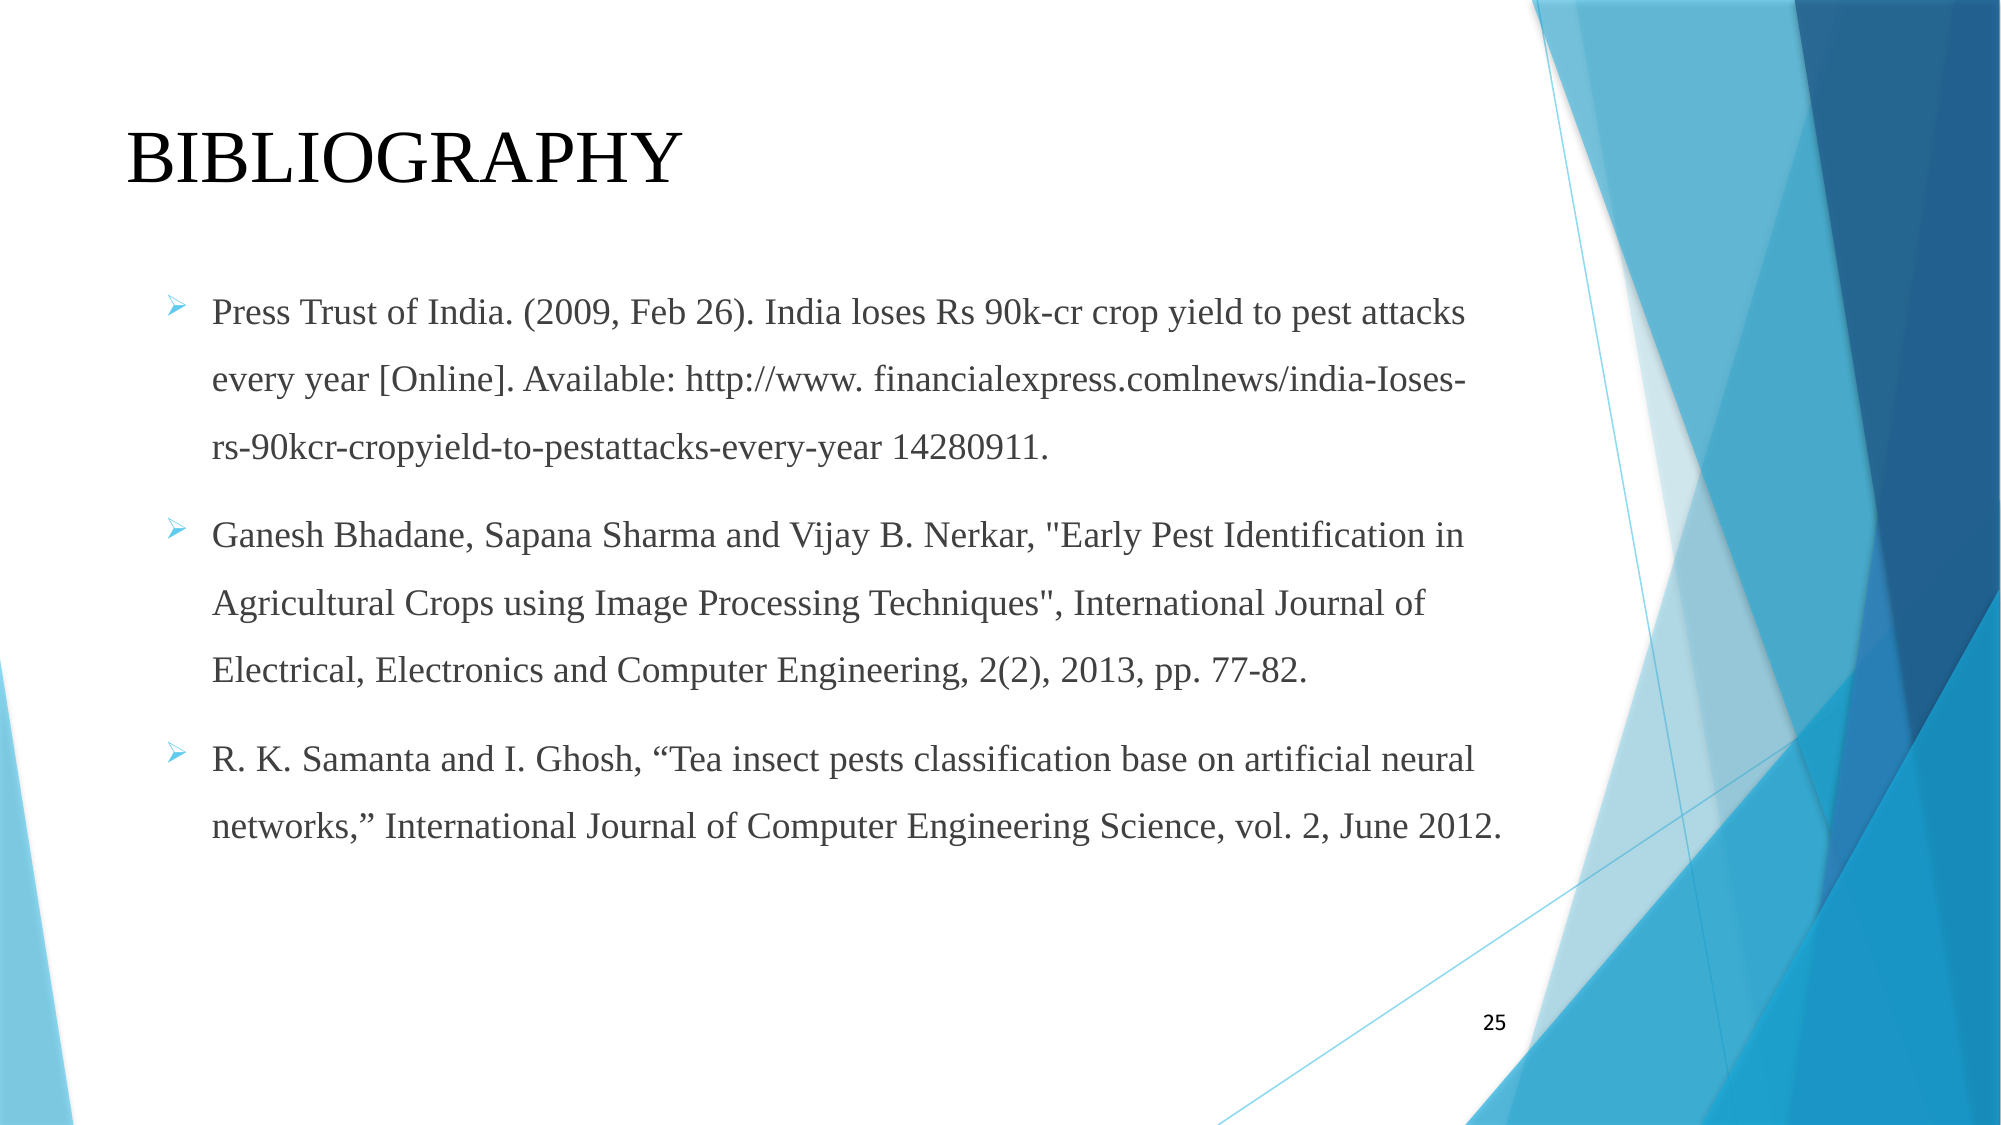

# BIBLIOGRAPHY
Press Trust of India. (2009, Feb 26). India loses Rs 90k-cr crop yield to pest attacks every year [Online]. Available: http://www. financialexpress.comlnews/india-Ioses-rs-90kcr-cropyield-to-pestattacks-every-year 14280911.
Ganesh Bhadane, Sapana Sharma and Vijay B. Nerkar, "Early Pest Identification in Agricultural Crops using Image Processing Techniques", International Journal of Electrical, Electronics and Computer Engineering, 2(2), 2013, pp. 77-82.
R. K. Samanta and I. Ghosh, “Tea insect pests classification base on artificial neural networks,” International Journal of Computer Engineering Science, vol. 2, June 2012.

25